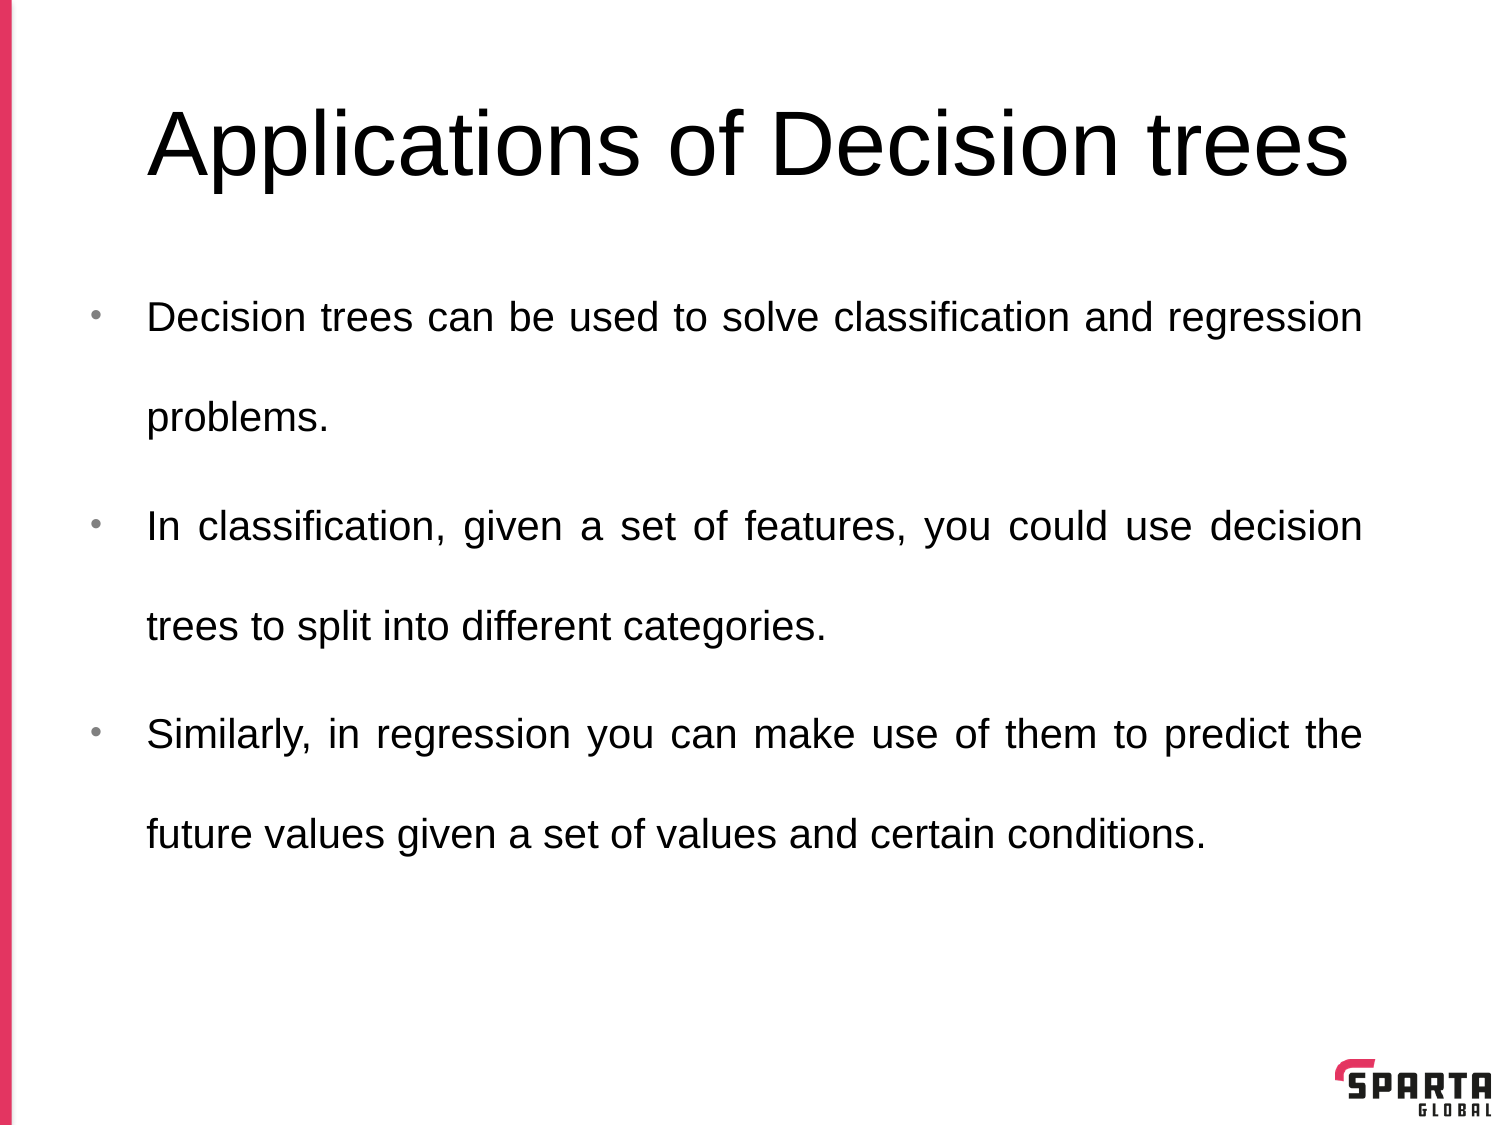

# Applications of Decision trees
Decision trees can be used to solve classification and regression problems.
In classification, given a set of features, you could use decision trees to split into different categories.
Similarly, in regression you can make use of them to predict the future values given a set of values and certain conditions.